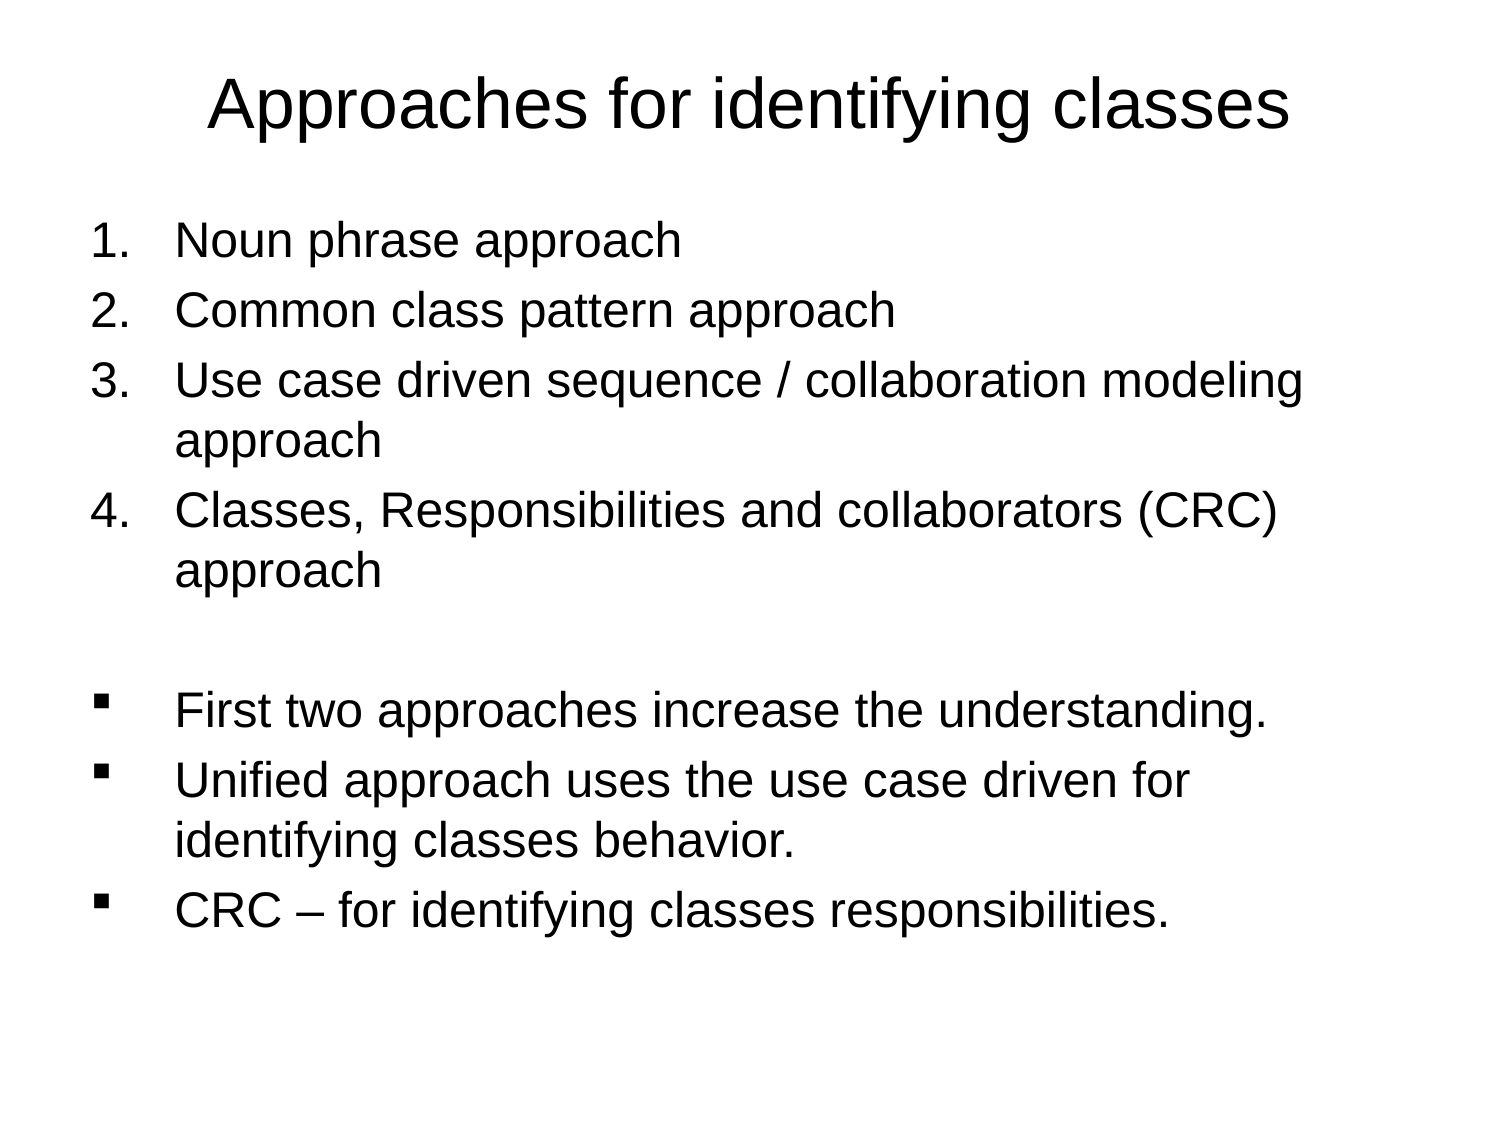

# Approaches for identifying classes
Noun phrase approach
Common class pattern approach
Use case driven sequence / collaboration modeling approach
Classes, Responsibilities and collaborators (CRC) approach

First two approaches increase the understanding.
Unified approach uses the use case driven for identifying classes behavior.
CRC – for identifying classes responsibilities.